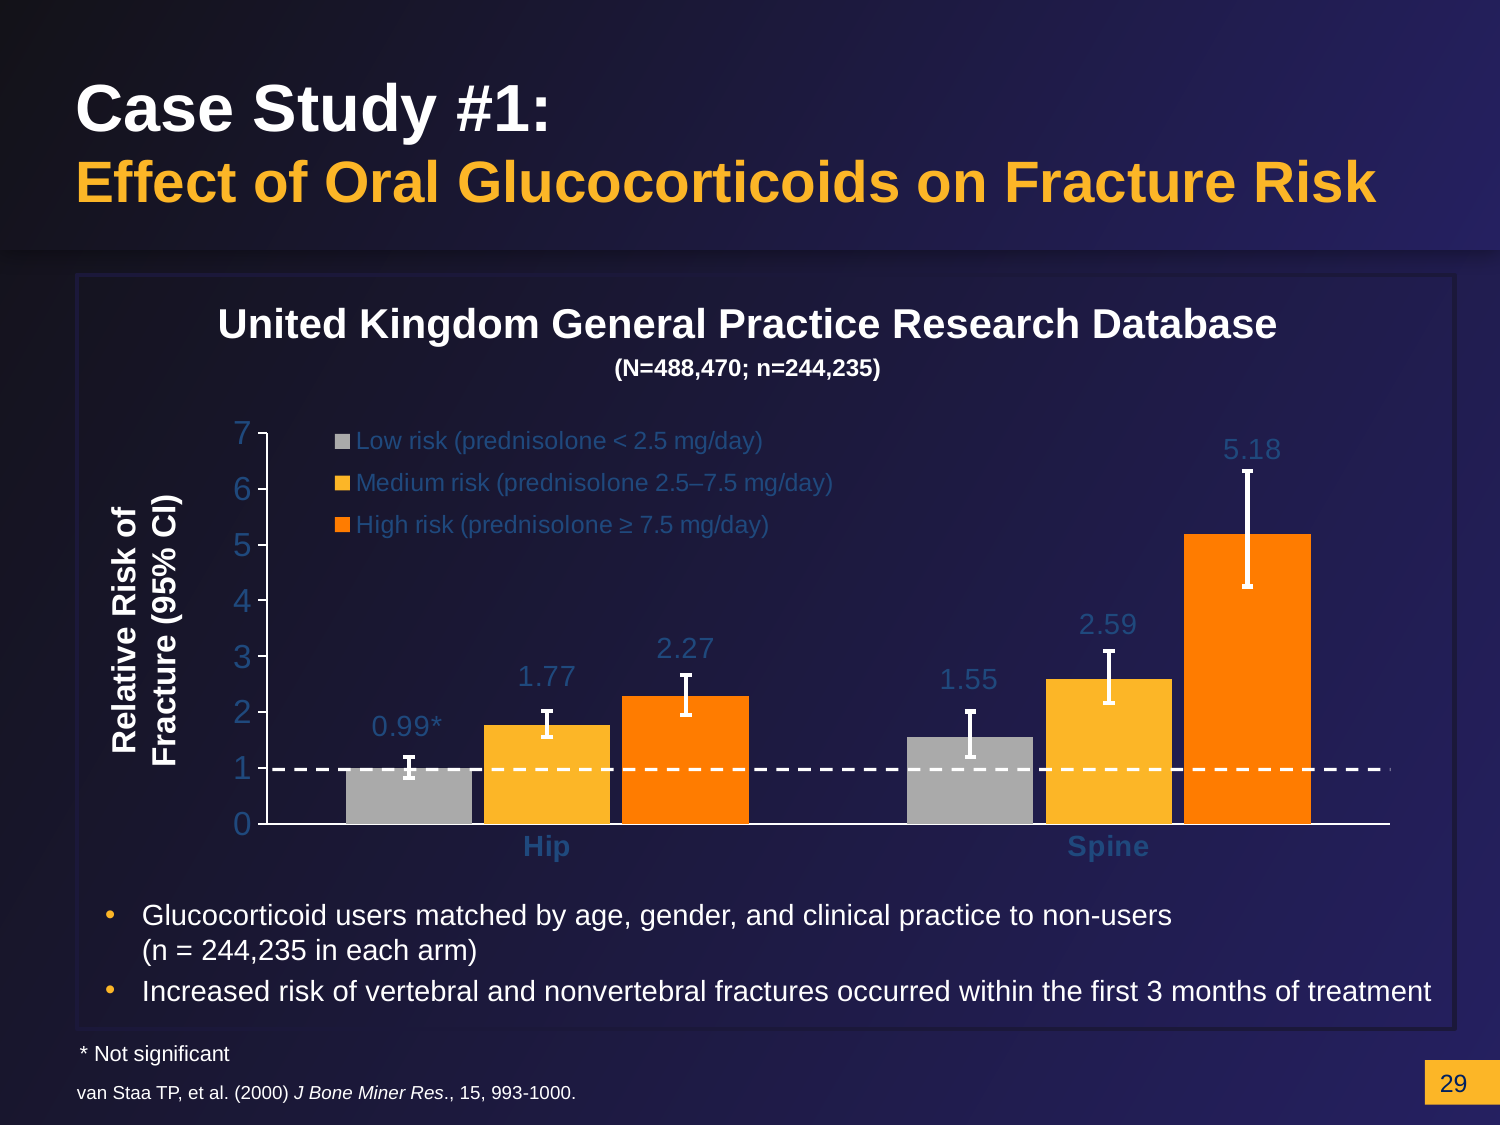

# Case Study #1: Effect of Oral Glucocorticoids on Fracture Risk

United Kingdom General Practice Research Database
(N=488,470; n=244,235)

### Chart

| Category | Low | Medium | High |
|---|---|---|---|
| Hip | 0.99 | 1.77 | 2.27 |
| Spine | 1.55 | 2.59 | 5.18 |

### Chart

| Category | Low risk (prednisolone < 2.5 mg/day) | Medium risk (prednisolone 2.5–7.5 mg/day) | High risk (prednisolone ≥ 7.5 mg/day) |
|---|---|---|---|
| Hip | None | None | None |
| Spine | None | None | None |
Relative Risk of Fracture (95% CI)

Glucocorticoid users matched by age, gender, and clinical practice to non-users
(n = 244,235 in each arm)
Increased risk of vertebral and nonvertebral fractures occurred within the first 3 months of treatment

* Not significant

van Staa TP, et al. (2000) J Bone Miner Res., 15, 993-1000.